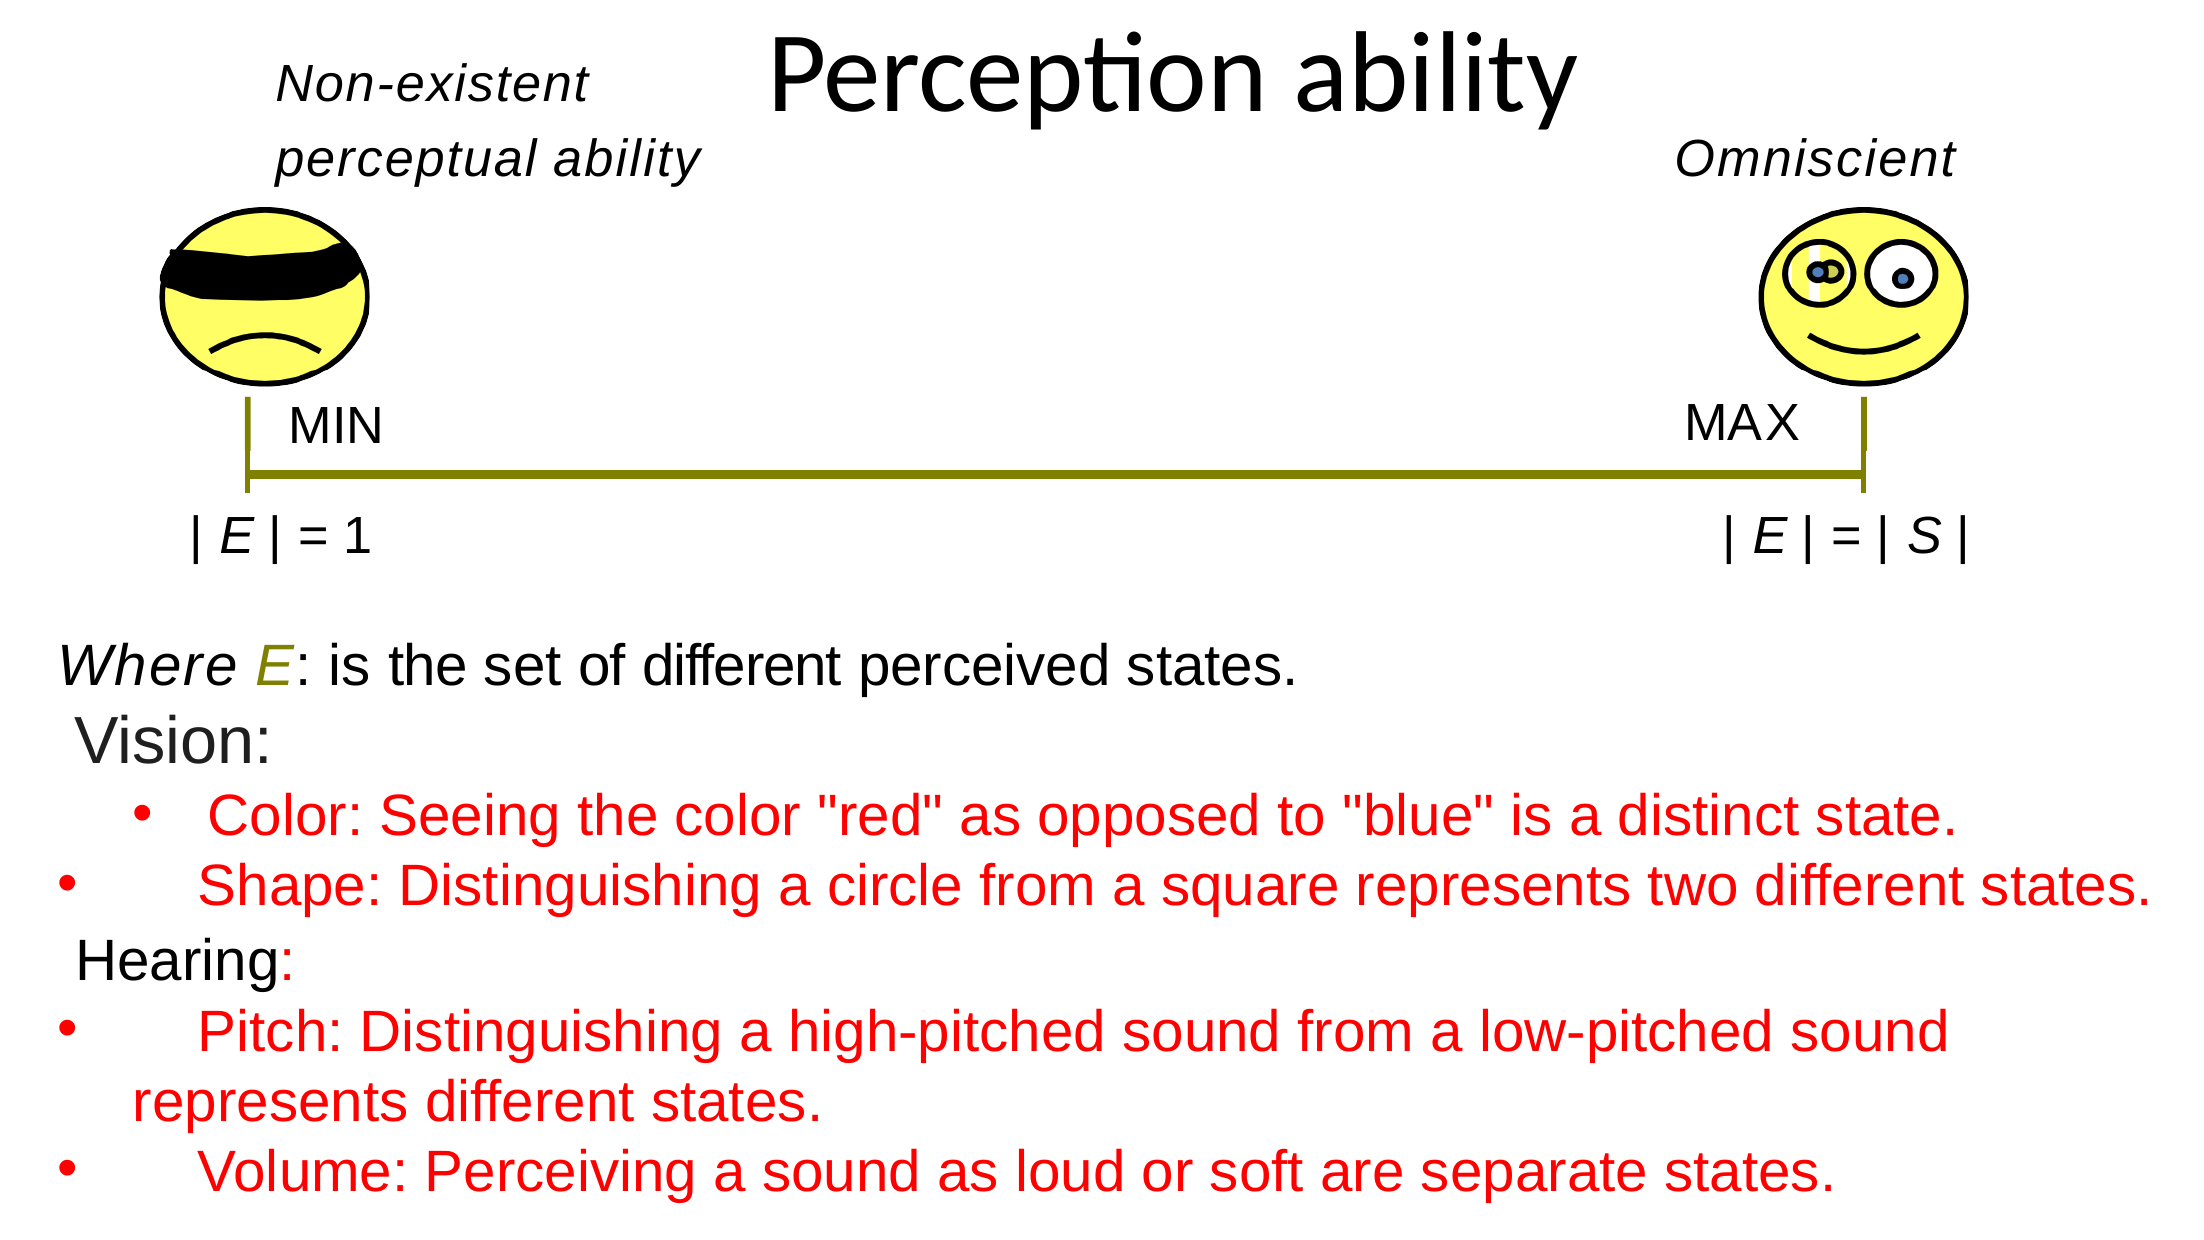

# Perception ability
Non-existent  perceptual ability
Omniscient

MAX
MIN

| E | = 1
| E | = | S |
Where E: is the set of different perceived states.
 Vision:
Color: Seeing the color "red" as opposed to "blue" is a distinct state.
    Shape: Distinguishing a circle from a square represents two different states.
 Hearing:
    Pitch: Distinguishing a high-pitched sound from a low-pitched sound represents different states.
    Volume: Perceiving a sound as loud or soft are separate states.